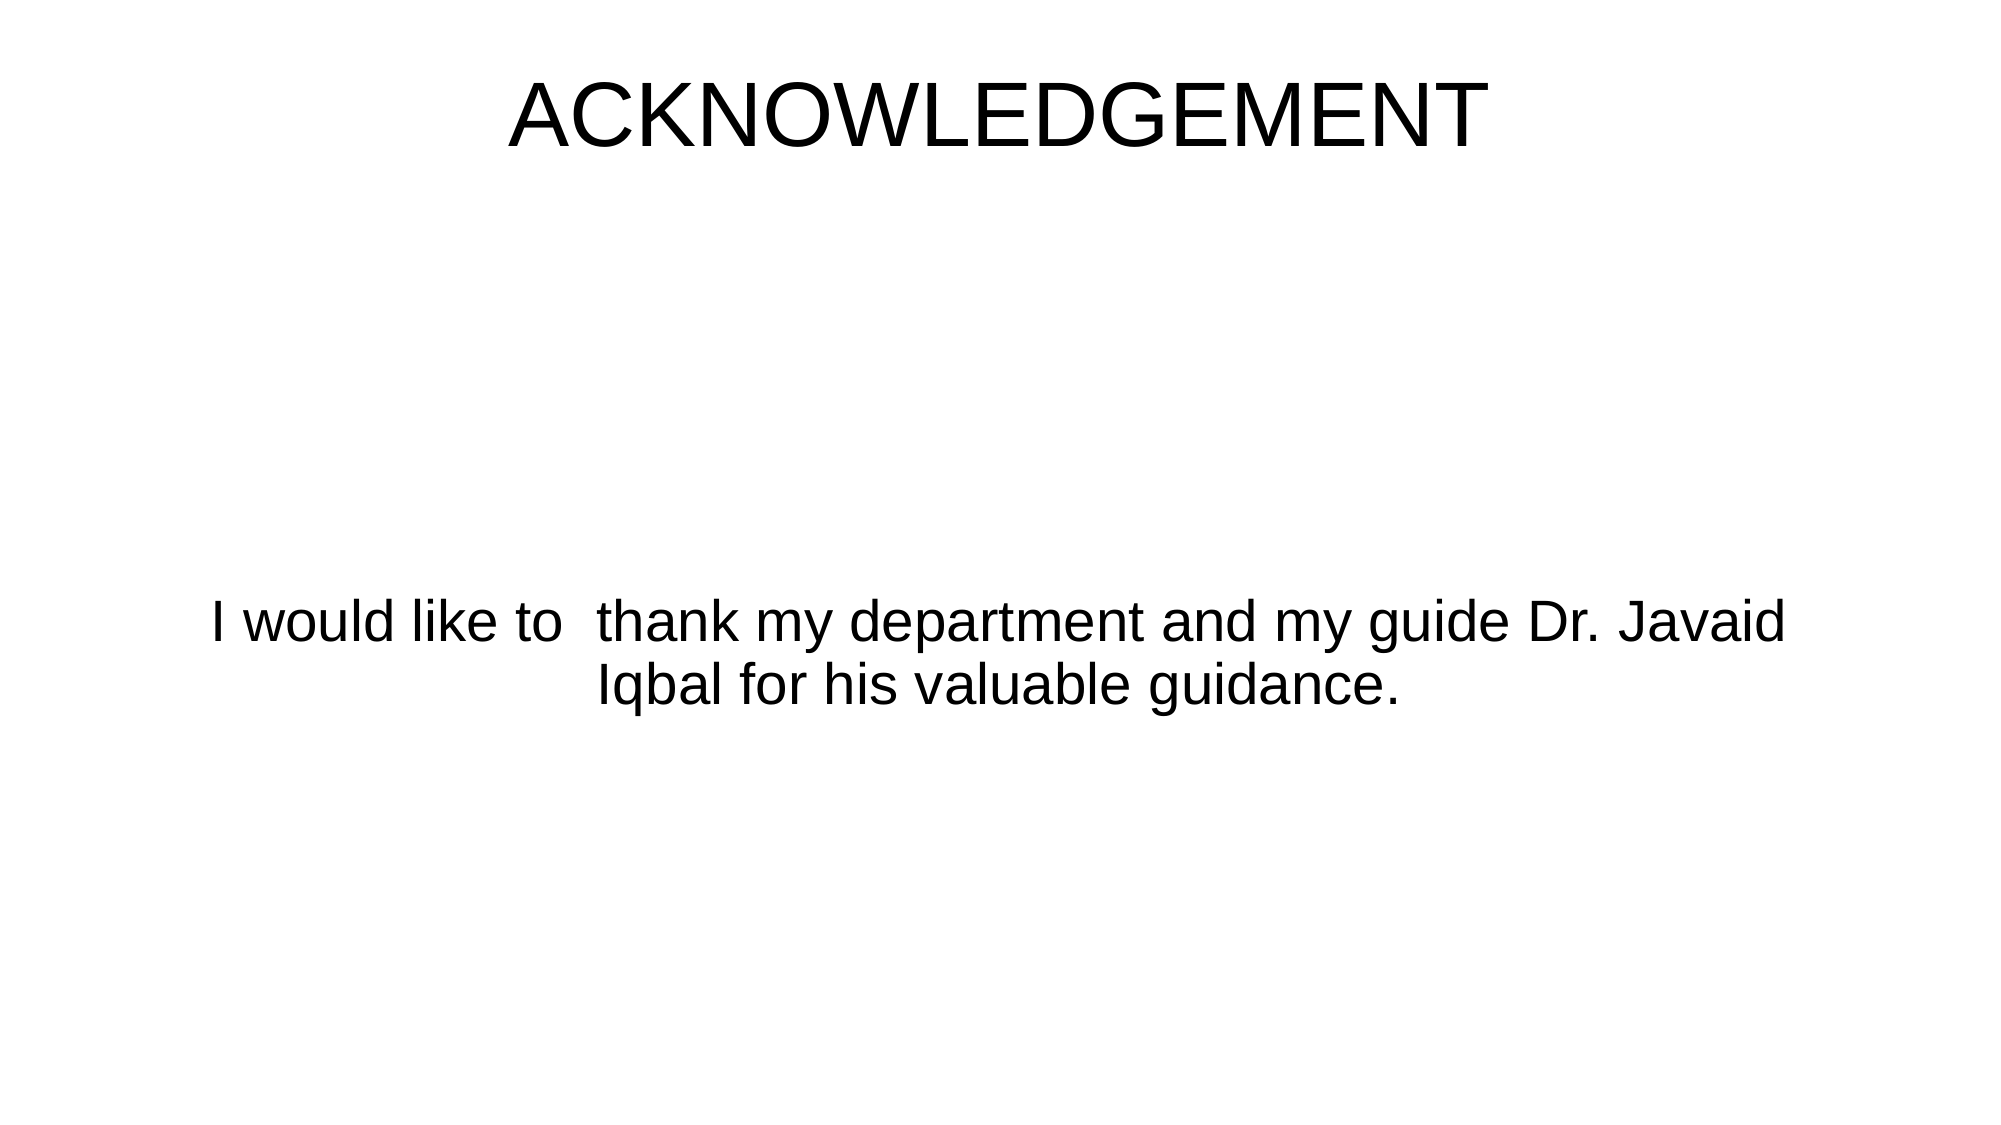

# ACKNOWLEDGEMENT

I would like to  thank my department and my guide Dr. Javaid Iqbal for his valuable guidance.